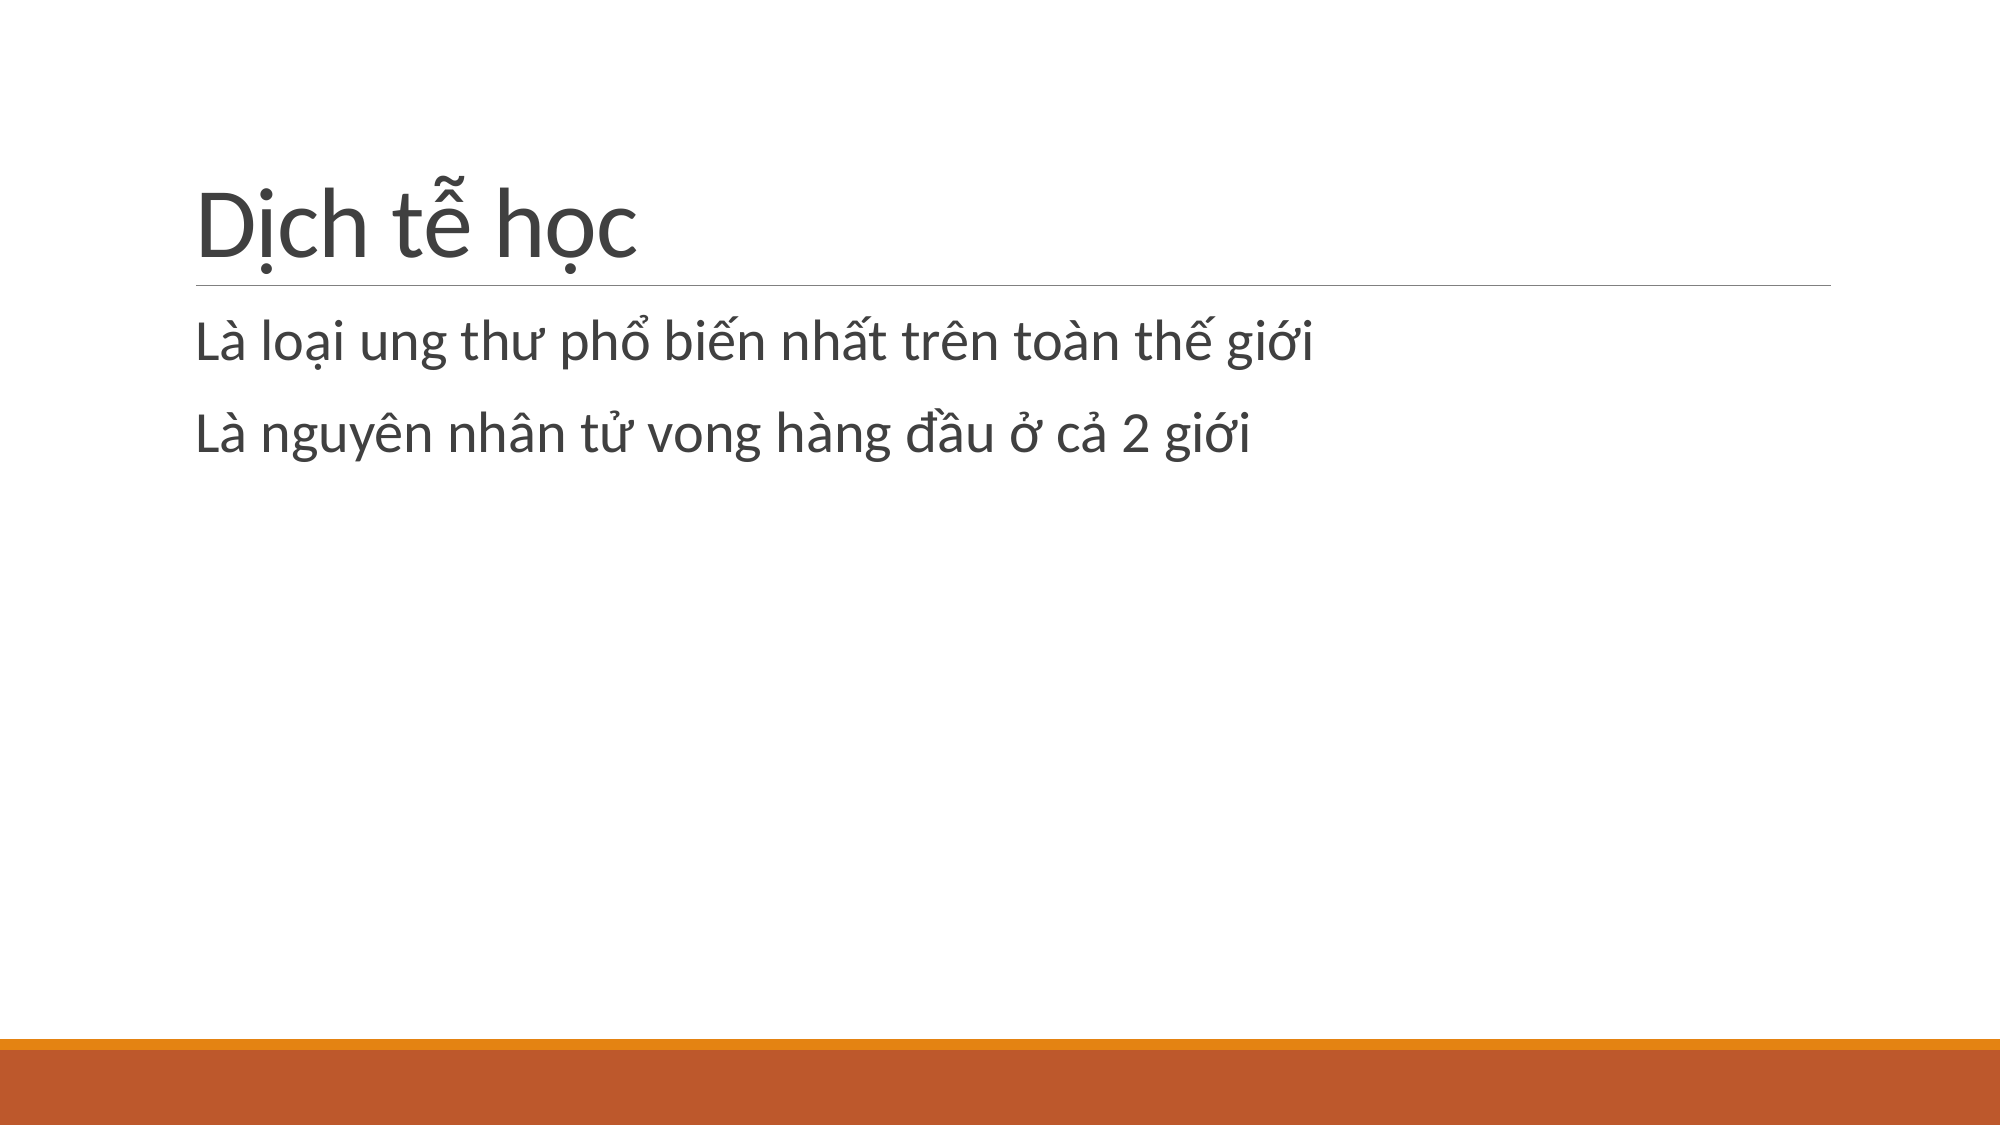

# Dịch tễ học
Là loại ung thư phổ biến nhất trên toàn thế giới
Là nguyên nhân tử vong hàng đầu ở cả 2 giới